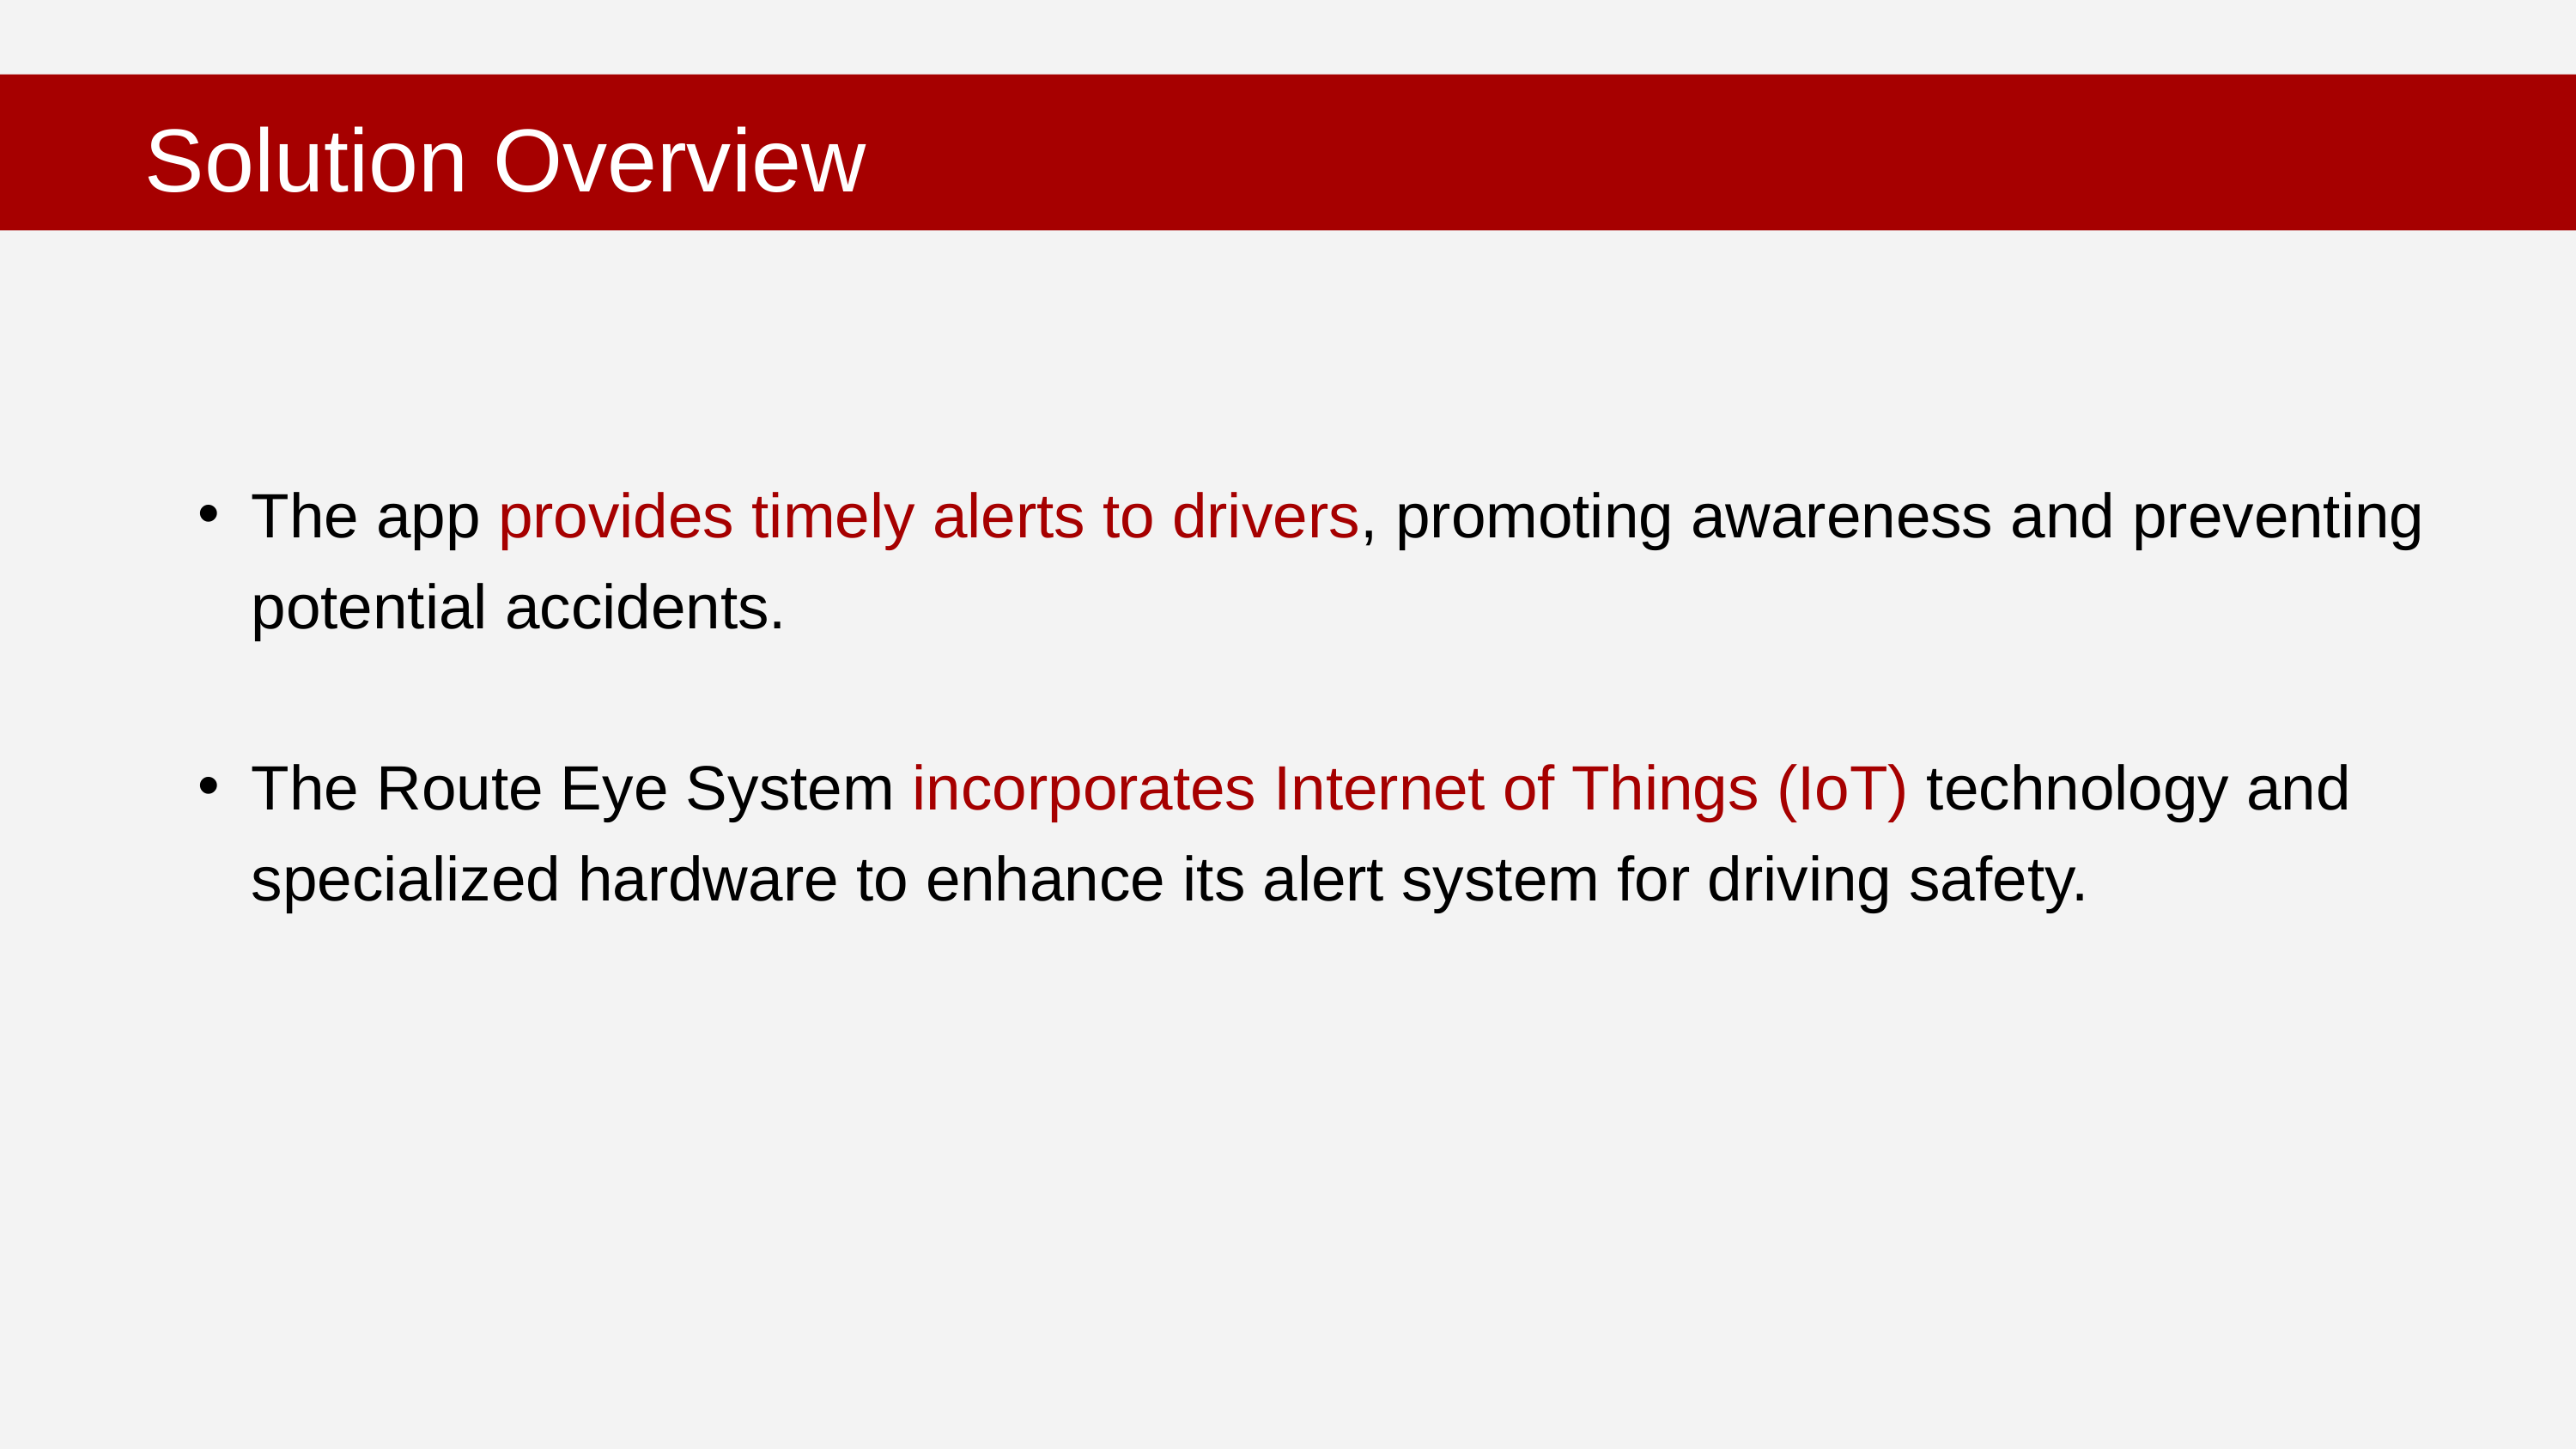

Solution Overview

The app provides timely alerts to drivers, promoting awareness and preventing potential accidents.

The Route Eye System incorporates Internet of Things (IoT) technology and specialized hardware to enhance its alert system for driving safety.